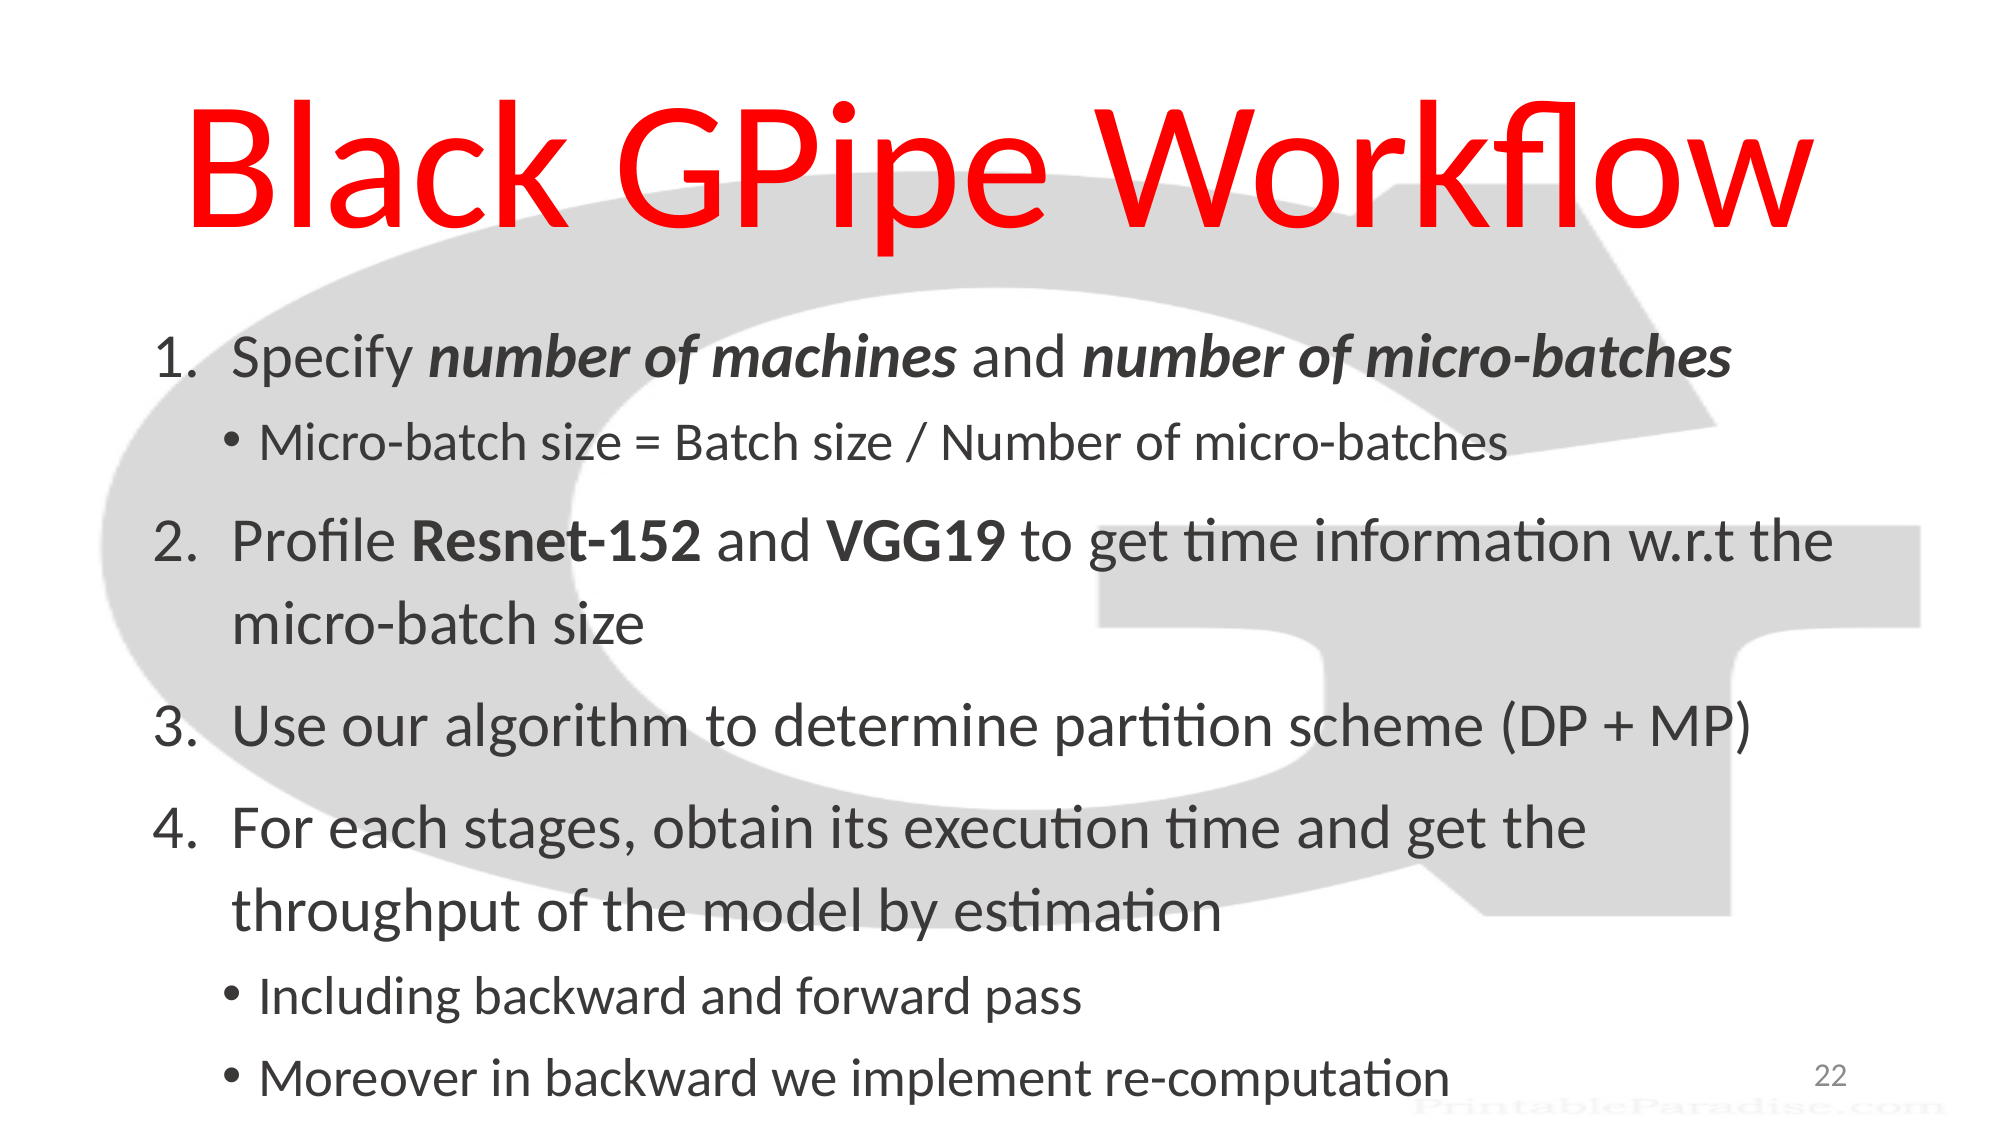

# Black GPipe Workflow
Specify number of machines and number of micro-batches
Micro-batch size = Batch size / Number of micro-batches
Profile Resnet-152 and VGG19 to get time information w.r.t the micro-batch size
Use our algorithm to determine partition scheme (DP + MP)
For each stages, obtain its execution time and get the throughput of the model by estimation
Including backward and forward pass
Moreover in backward we implement re-computation
22